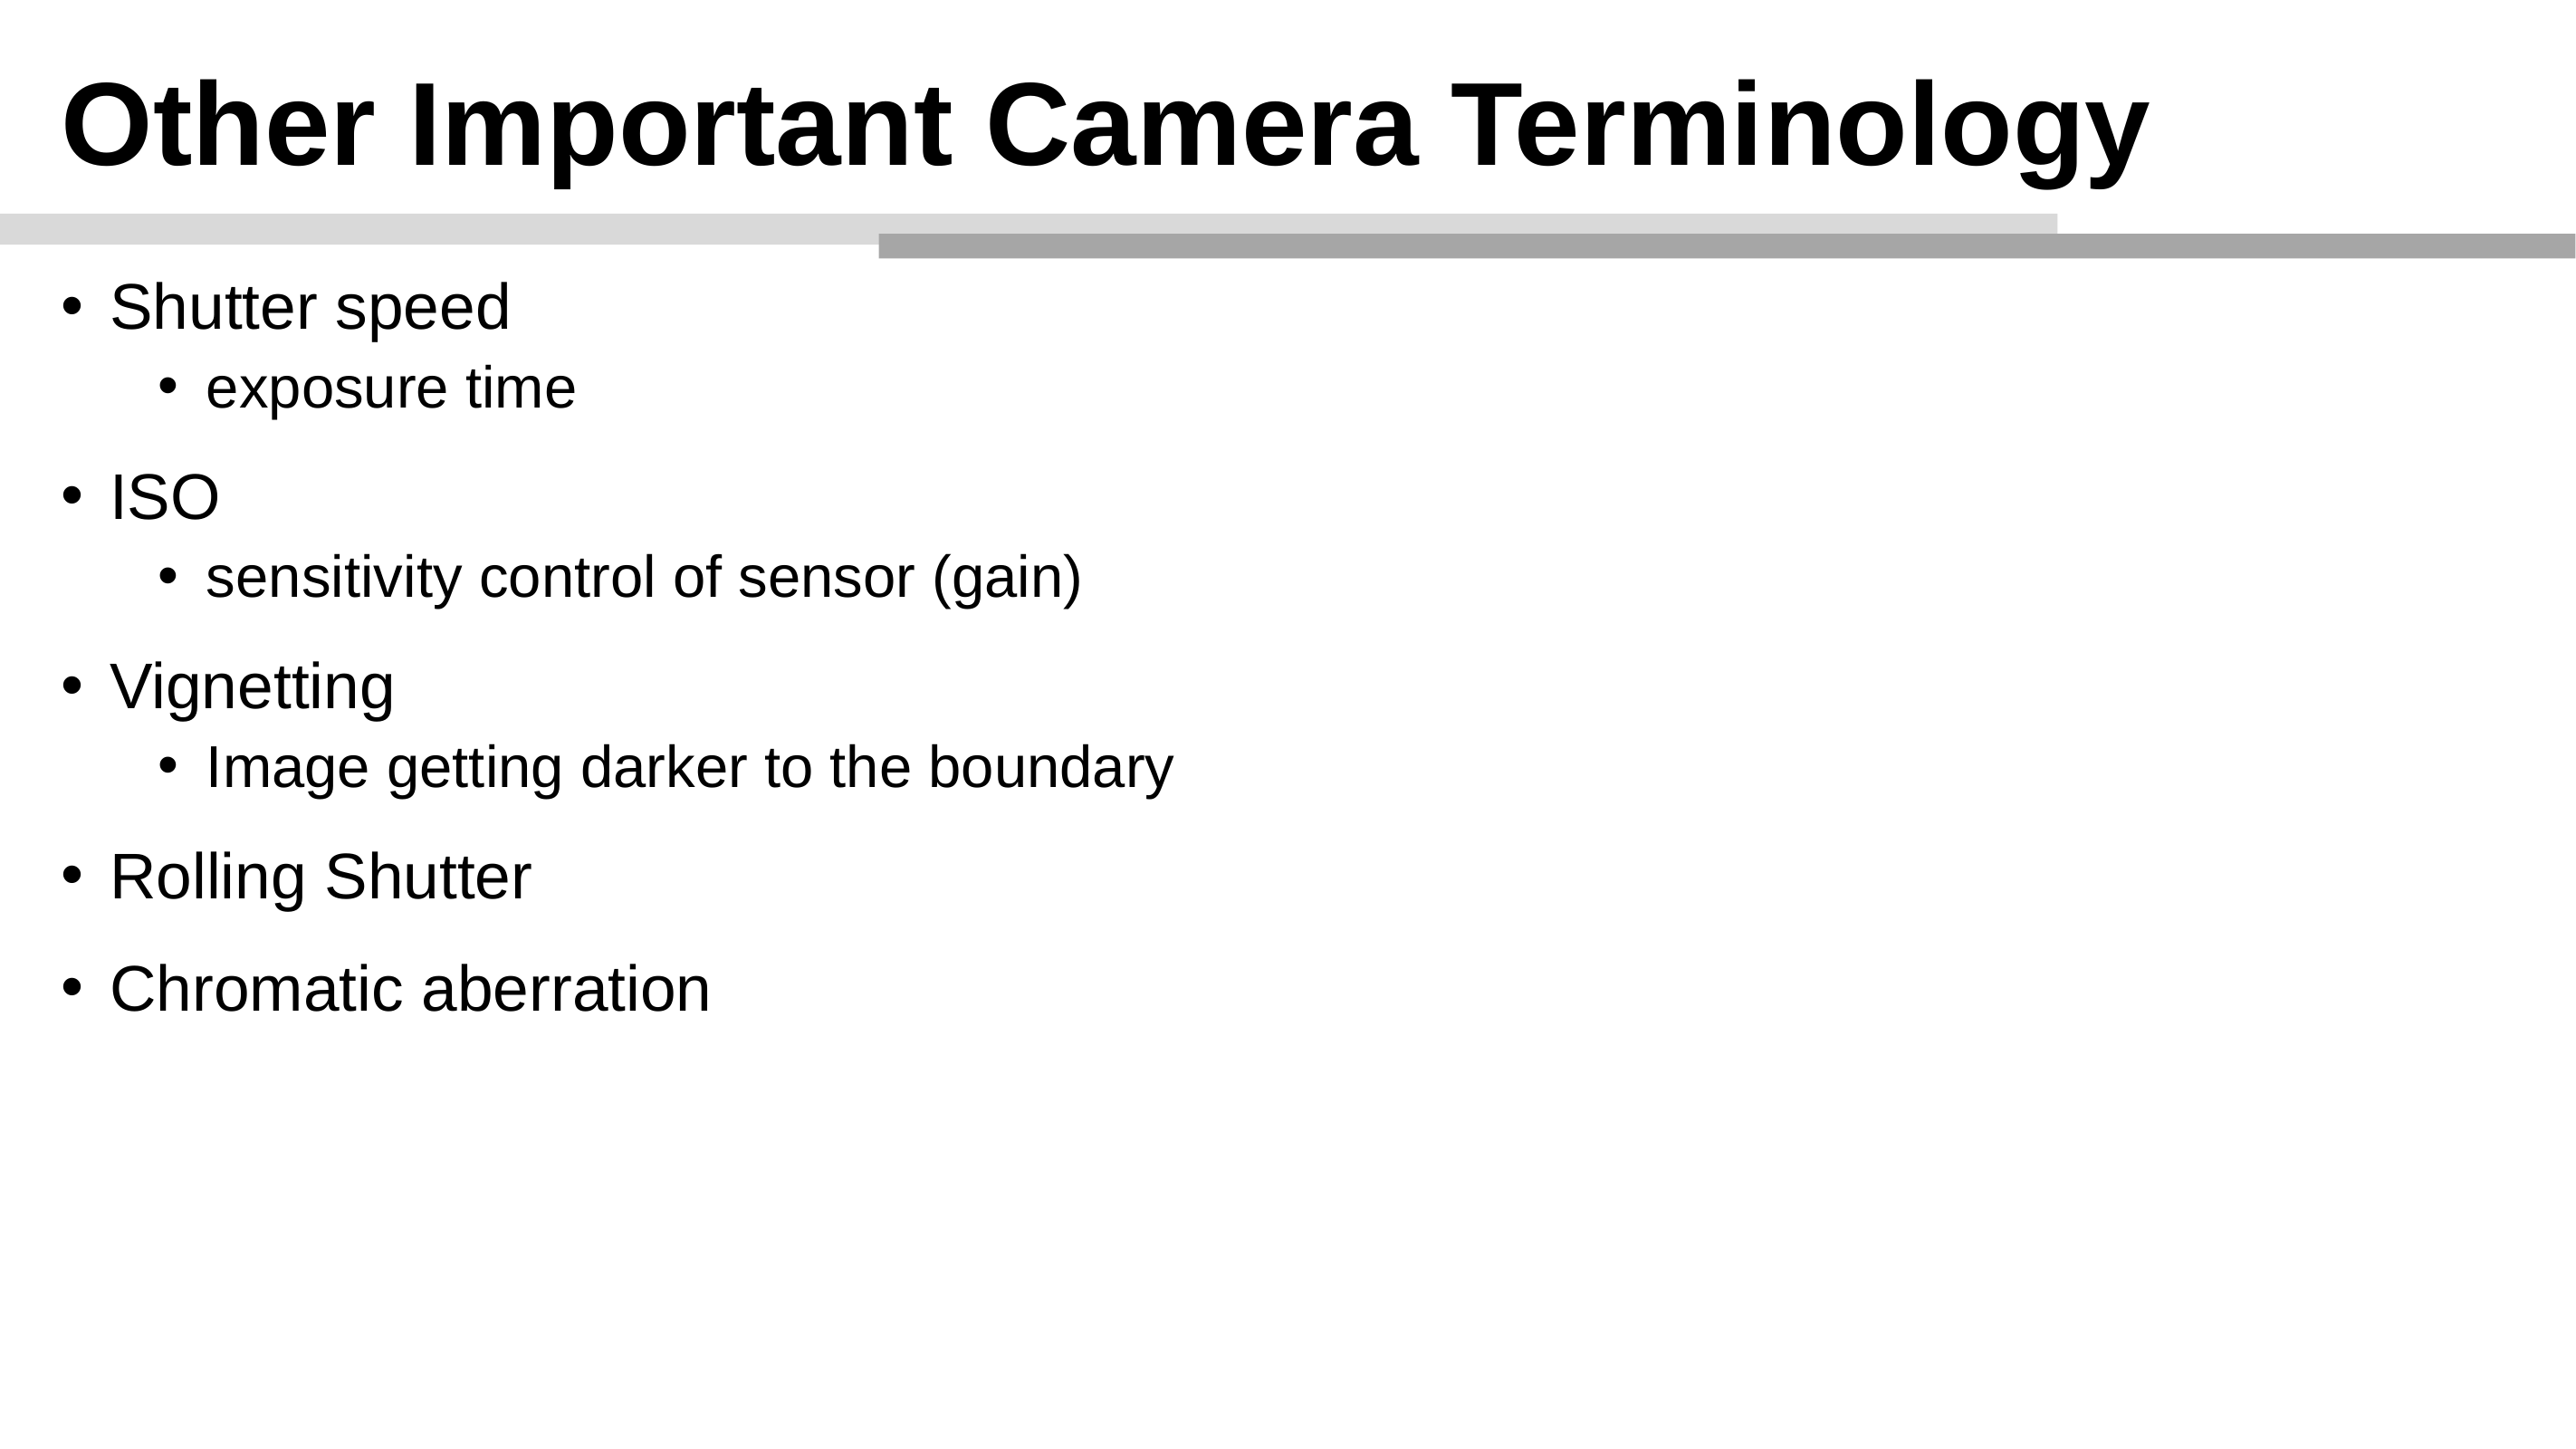

# Other Important Camera Terminology
Shutter speed
exposure time
ISO
sensitivity control of sensor (gain)
Vignetting
Image getting darker to the boundary
Rolling Shutter
Chromatic aberration